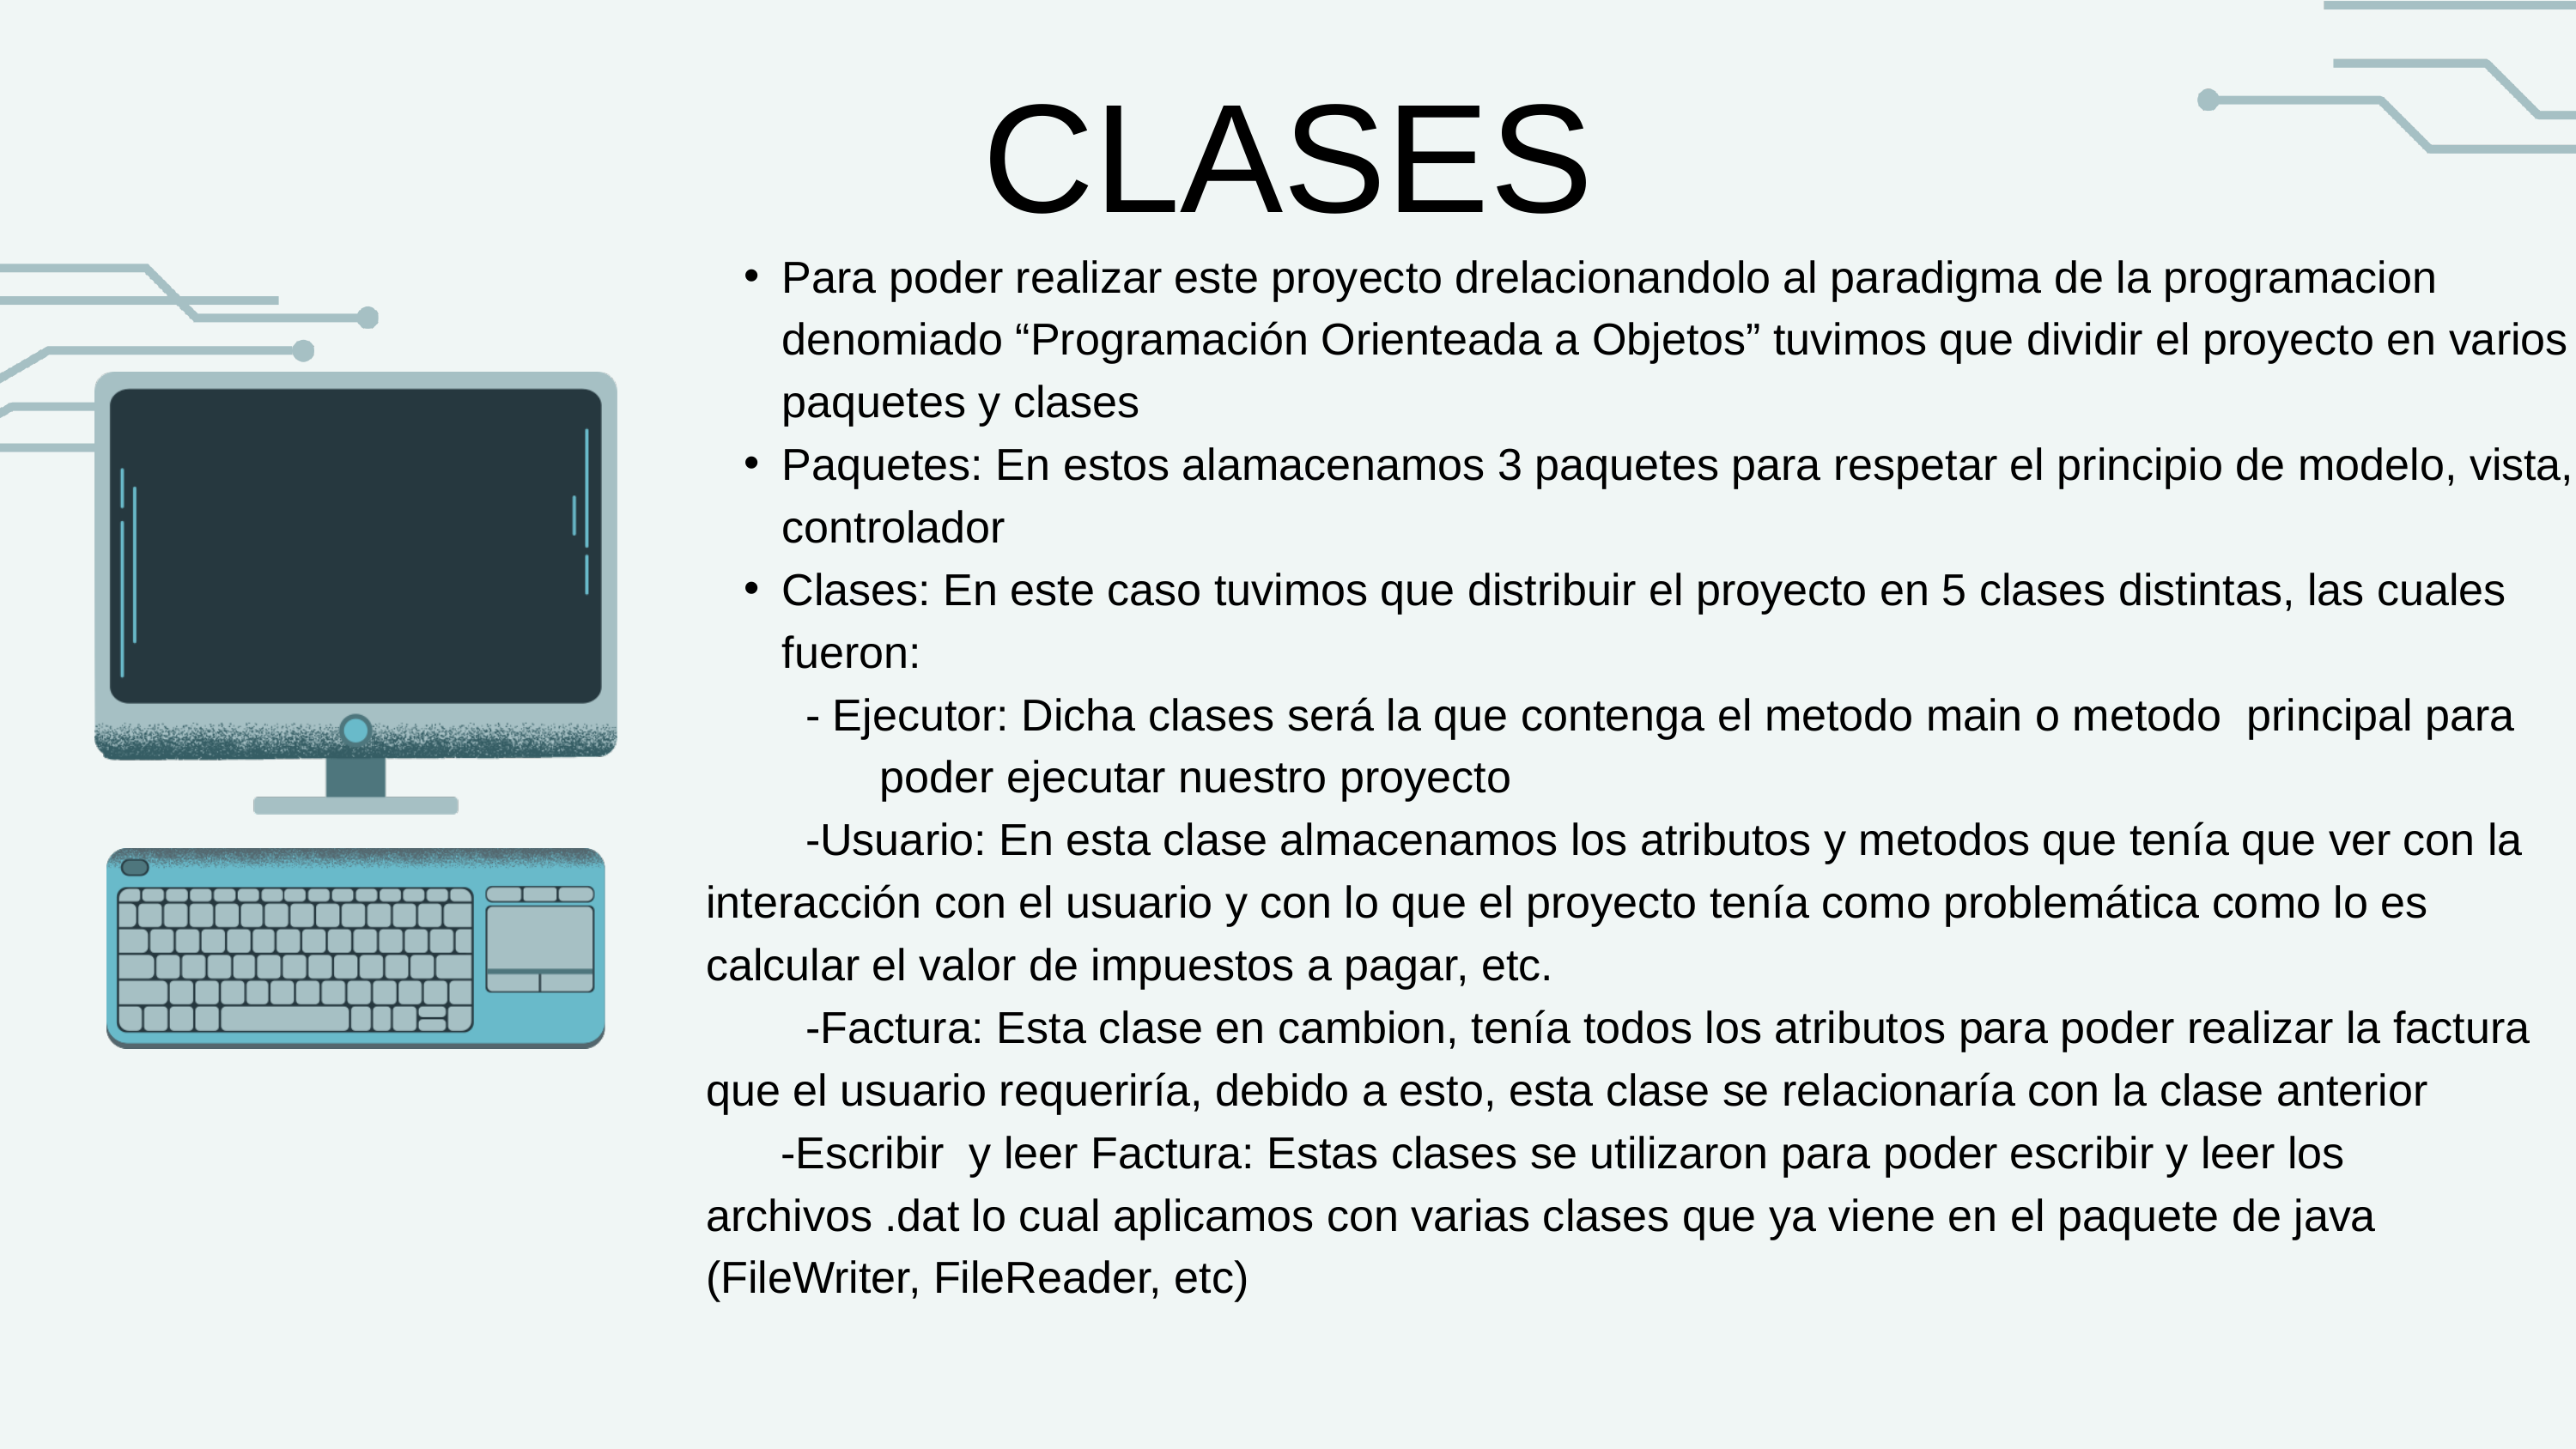

CLASES

Para poder realizar este proyecto drelacionandolo al paradigma de la programacion denomiado “Programación Orienteada a Objetos” tuvimos que dividir el proyecto en varios paquetes y clases
Paquetes: En estos alamacenamos 3 paquetes para respetar el principio de modelo, vista, controlador
Clases: En este caso tuvimos que distribuir el proyecto en 5 clases distintas, las cuales fueron:
        - Ejecutor: Dicha clases será la que contenga el metodo main o metodo  principal para                   poder ejecutar nuestro proyecto
        -Usuario: En esta clase almacenamos los atributos y metodos que tenía que ver con la interacción con el usuario y con lo que el proyecto tenía como problemática como lo es calcular el valor de impuestos a pagar, etc.
        -Factura: Esta clase en cambion, tenía todos los atributos para poder realizar la factura que el usuario requeriría, debido a esto, esta clase se relacionaría con la clase anterior
      -Escribir  y leer Factura: Estas clases se utilizaron para poder escribir y leer los archivos .dat lo cual aplicamos con varias clases que ya viene en el paquete de java (FileWriter, FileReader, etc)